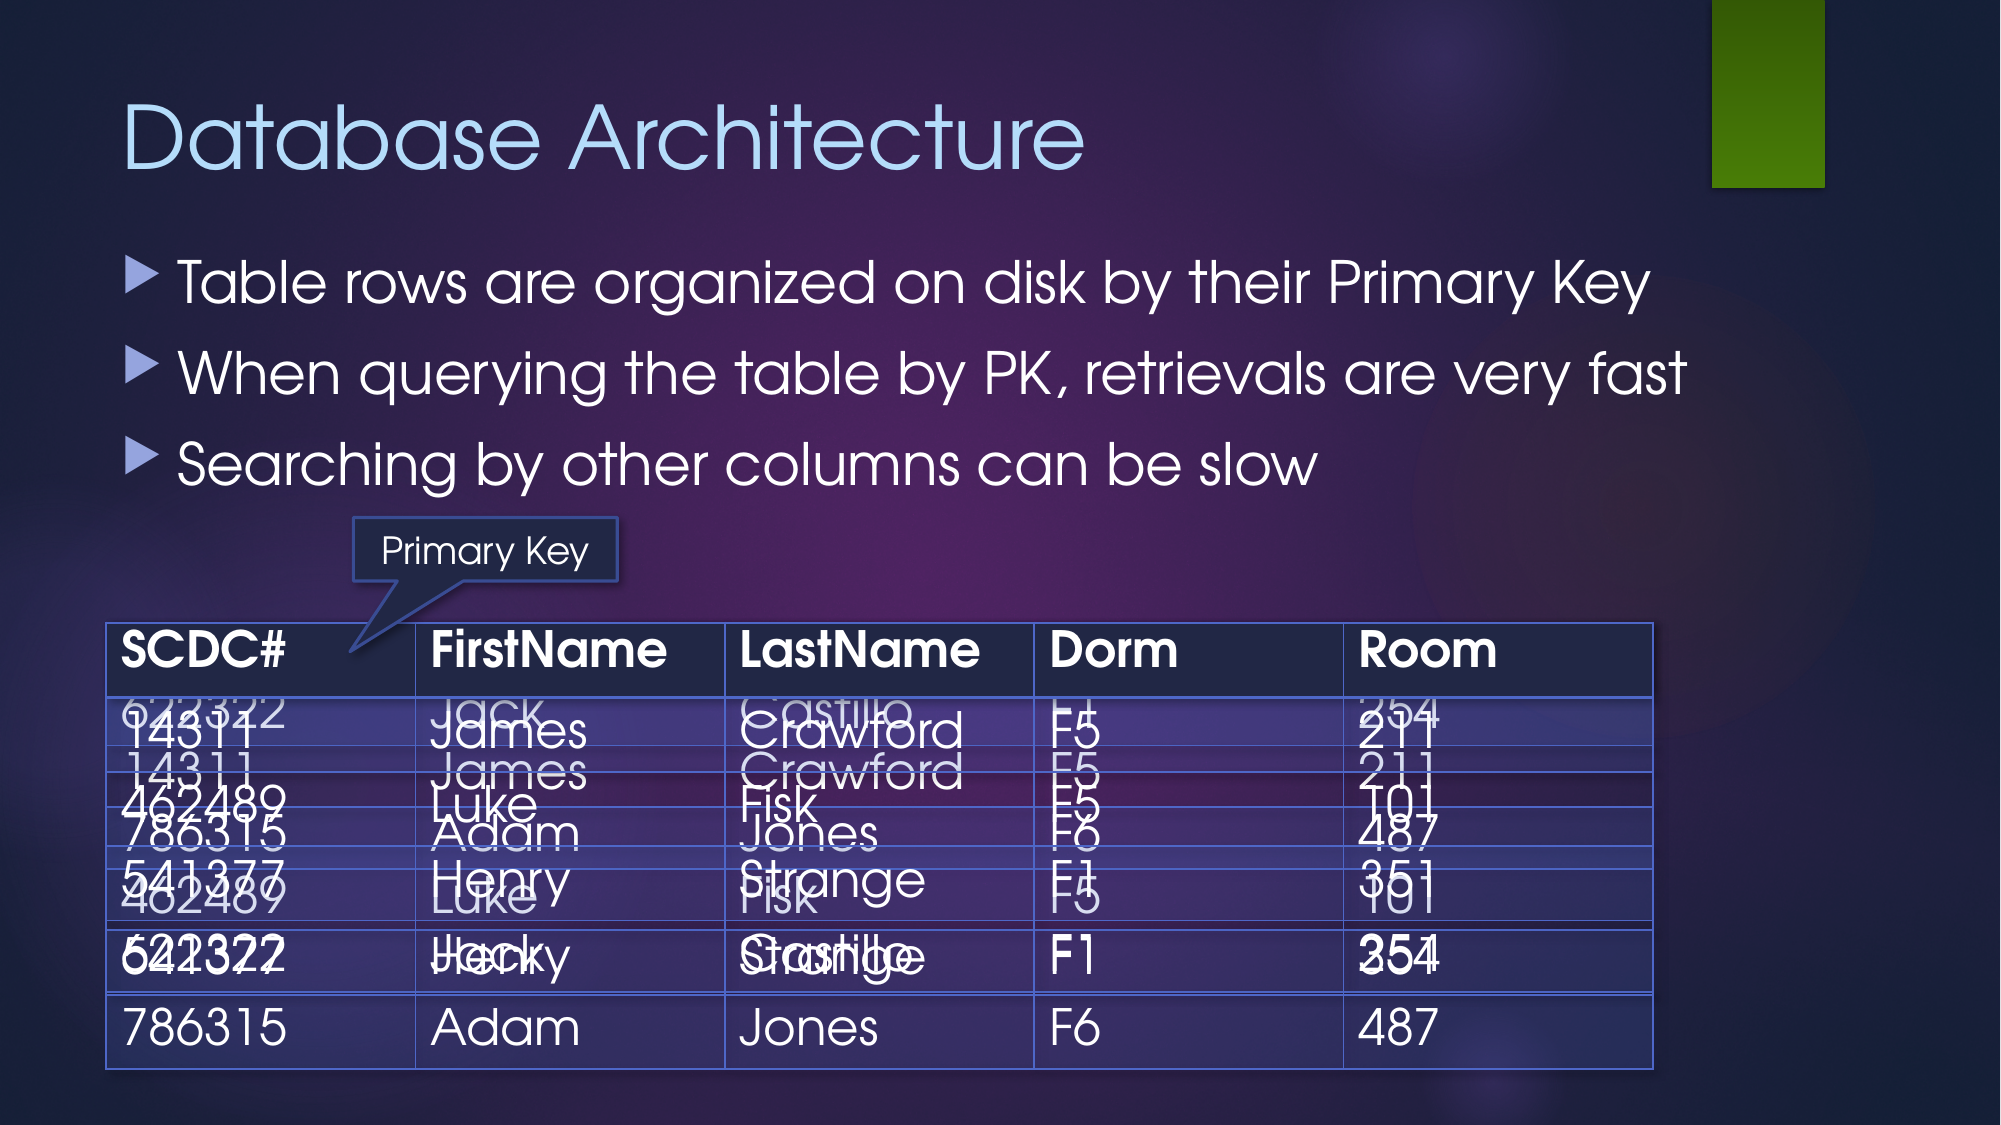

# Database Architecture
Table rows are organized on disk by their Primary Key
When querying the table by PK, retrievals are very fast
Searching by other columns can be slow

Primary Key
| SCDC# | FirstName | LastName | Dorm | Room |
| --- | --- | --- | --- | --- |
| 622322 | Jack | Castillo | F1 | 254 |
| 14311 | James | Crawford | F5 | 211 |
| 786315 | Adam | Jones | F6 | 487 |
| 462489 | Luke | Fisk | F5 | 101 |
| 541377 | Henry | Strange | F1 | 351 |
| SCDC# | FirstName | LastName | Dorm | Room |
| --- | --- | --- | --- | --- |
| 14311 | James | Crawford | F5 | 211 |
| 462489 | Luke | Fisk | F5 | 101 |
| 541377 | Henry | Strange | F1 | 351 |
| 622322 | Jack | Castillo | F1 | 254 |
| 786315 | Adam | Jones | F6 | 487 |